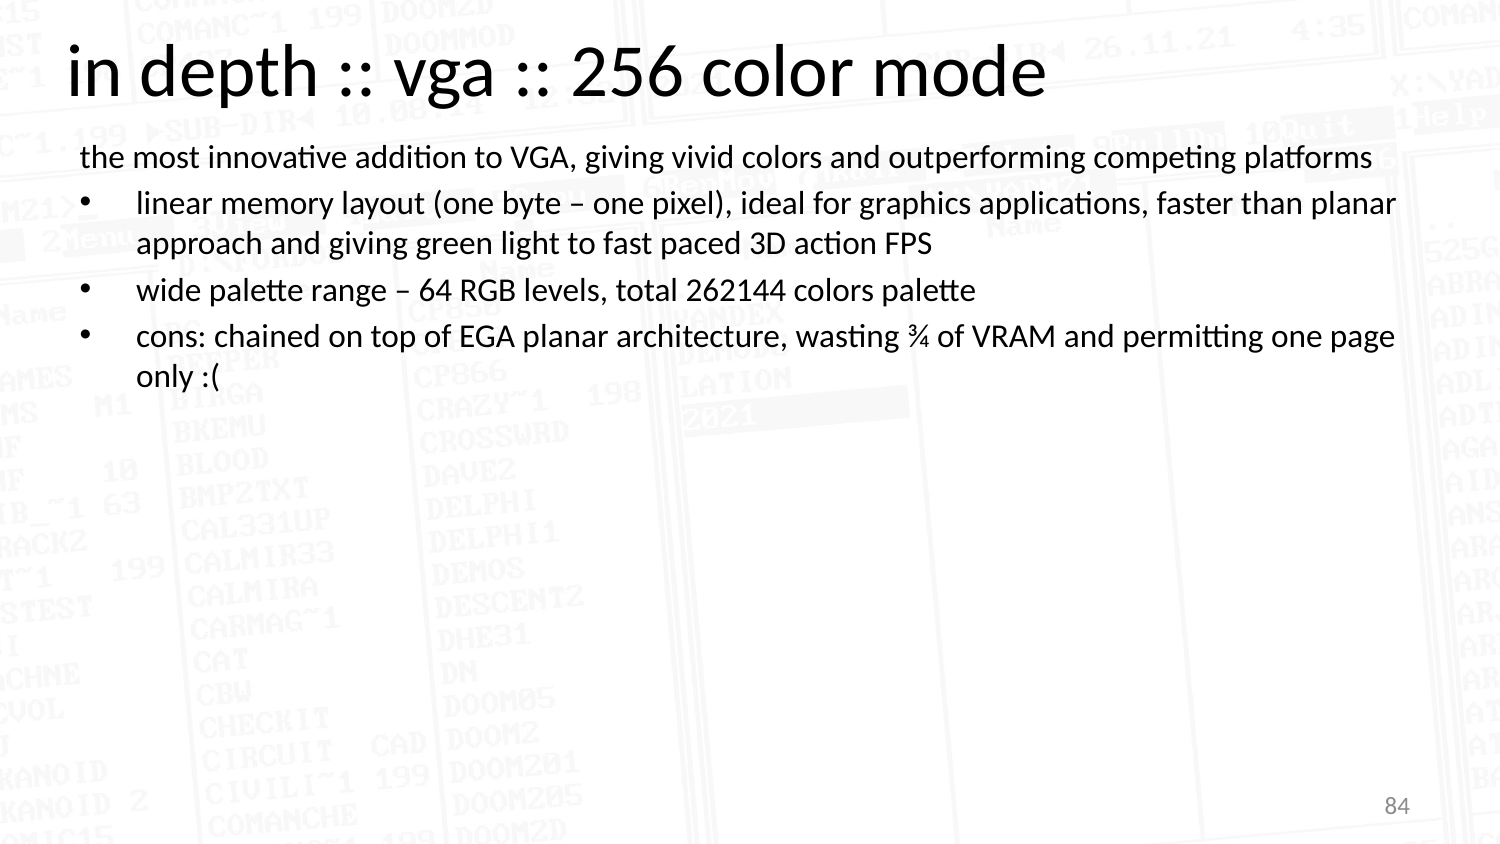

in depth :: vga :: 256 color mode
the most innovative addition to VGA, giving vivid colors and outperforming competing platforms
linear memory layout (one byte – one pixel), ideal for graphics applications, faster than planar approach and giving green light to fast paced 3D action FPS
wide palette range – 64 RGB levels, total 262144 colors palette
cons: chained on top of EGA planar architecture, wasting ¾ of VRAM and permitting one page only :(

84